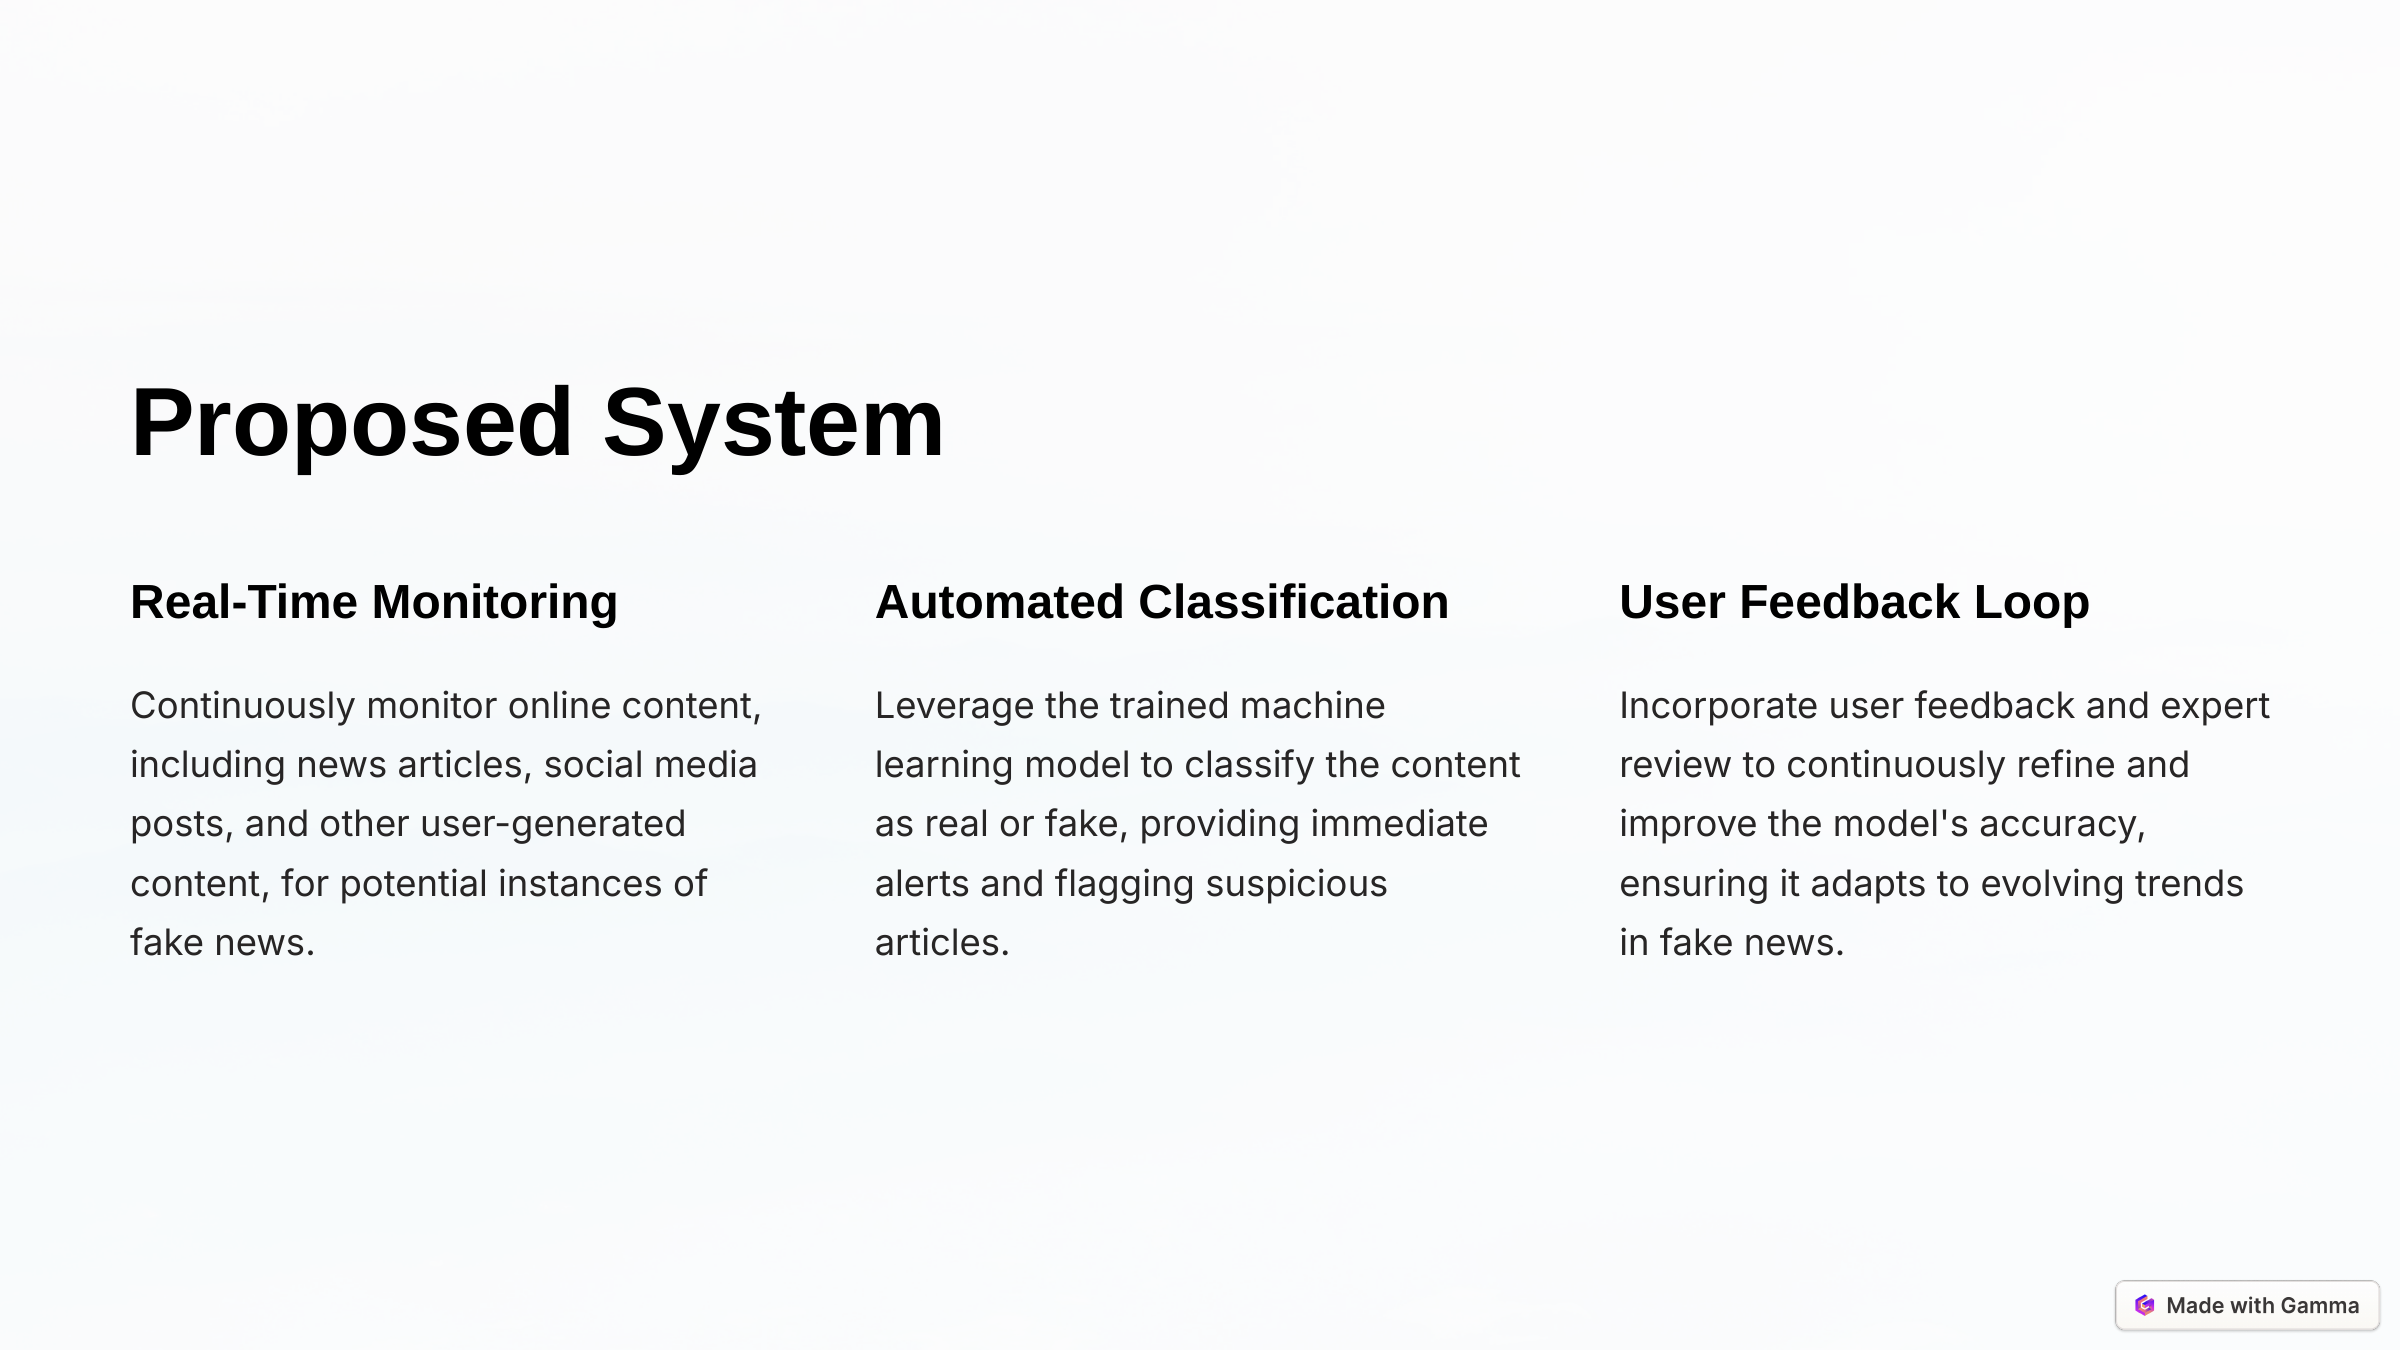

Proposed System
Real-Time Monitoring
Automated Classification
User Feedback Loop
Continuously monitor online content, including news articles, social media posts, and other user-generated content, for potential instances of fake news.
Leverage the trained machine learning model to classify the content as real or fake, providing immediate alerts and flagging suspicious articles.
Incorporate user feedback and expert review to continuously refine and improve the model's accuracy, ensuring it adapts to evolving trends in fake news.